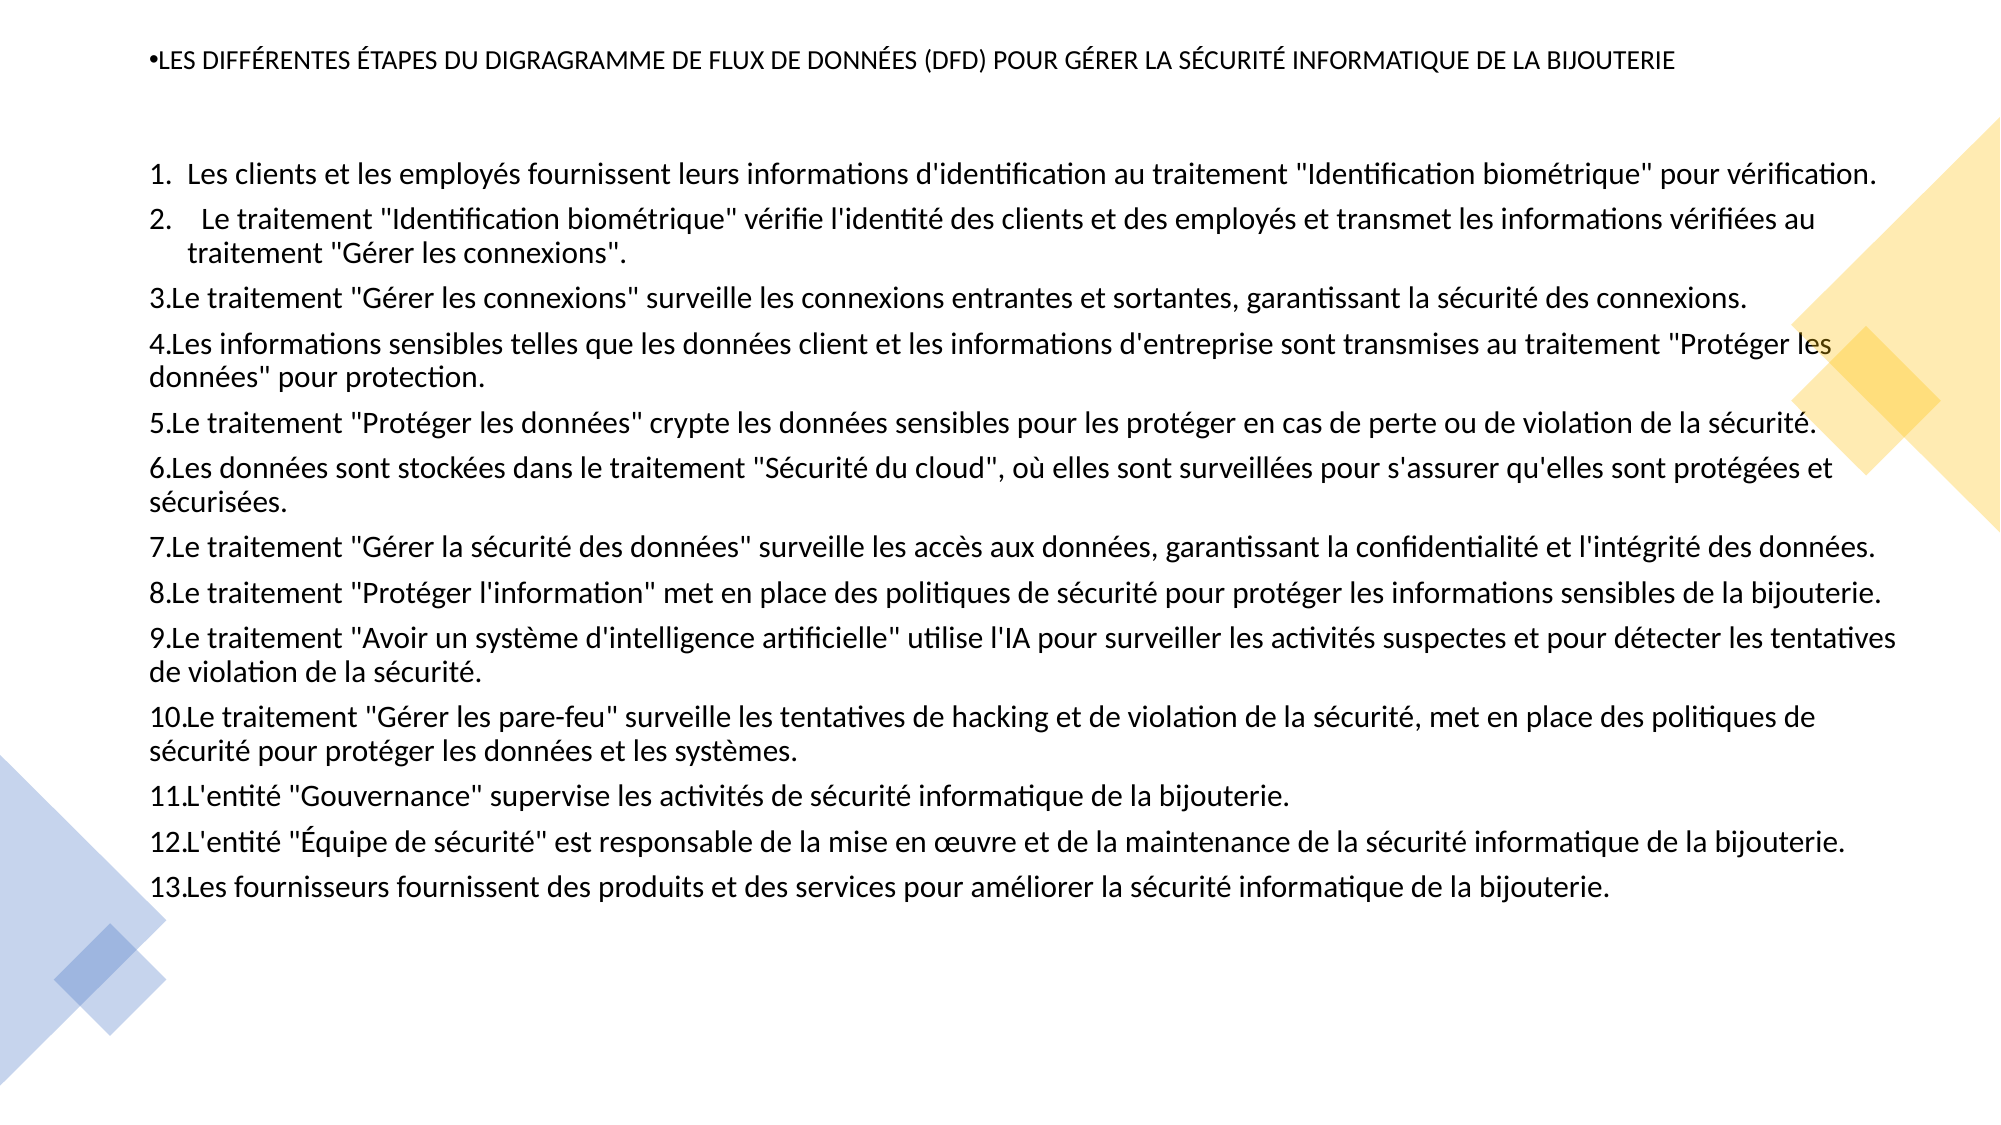

LES DIFFÉRENTES ÉTAPES DU DIGRAGRAMME DE FLUX DE DONNÉES (DFD) POUR GÉRER LA SÉCURITÉ INFORMATIQUE DE LA BIJOUTERIE

Les clients et les employés fournissent leurs informations d'identification au traitement "Identification biométrique" pour vérification.
  Le traitement "Identification biométrique" vérifie l'identité des clients et des employés et transmet les informations vérifiées au traitement "Gérer les connexions".
Le traitement "Gérer les connexions" surveille les connexions entrantes et sortantes, garantissant la sécurité des connexions.
Les informations sensibles telles que les données client et les informations d'entreprise sont transmises au traitement "Protéger les données" pour protection.
Le traitement "Protéger les données" crypte les données sensibles pour les protéger en cas de perte ou de violation de la sécurité.
Les données sont stockées dans le traitement "Sécurité du cloud", où elles sont surveillées pour s'assurer qu'elles sont protégées et sécurisées.
Le traitement "Gérer la sécurité des données" surveille les accès aux données, garantissant la confidentialité et l'intégrité des données.
Le traitement "Protéger l'information" met en place des politiques de sécurité pour protéger les informations sensibles de la bijouterie.
Le traitement "Avoir un système d'intelligence artificielle" utilise l'IA pour surveiller les activités suspectes et pour détecter les tentatives de violation de la sécurité.
Le traitement "Gérer les pare-feu" surveille les tentatives de hacking et de violation de la sécurité, met en place des politiques de sécurité pour protéger les données et les systèmes.
L'entité "Gouvernance" supervise les activités de sécurité informatique de la bijouterie.
L'entité "Équipe de sécurité" est responsable de la mise en œuvre et de la maintenance de la sécurité informatique de la bijouterie.
Les fournisseurs fournissent des produits et des services pour améliorer la sécurité informatique de la bijouterie.